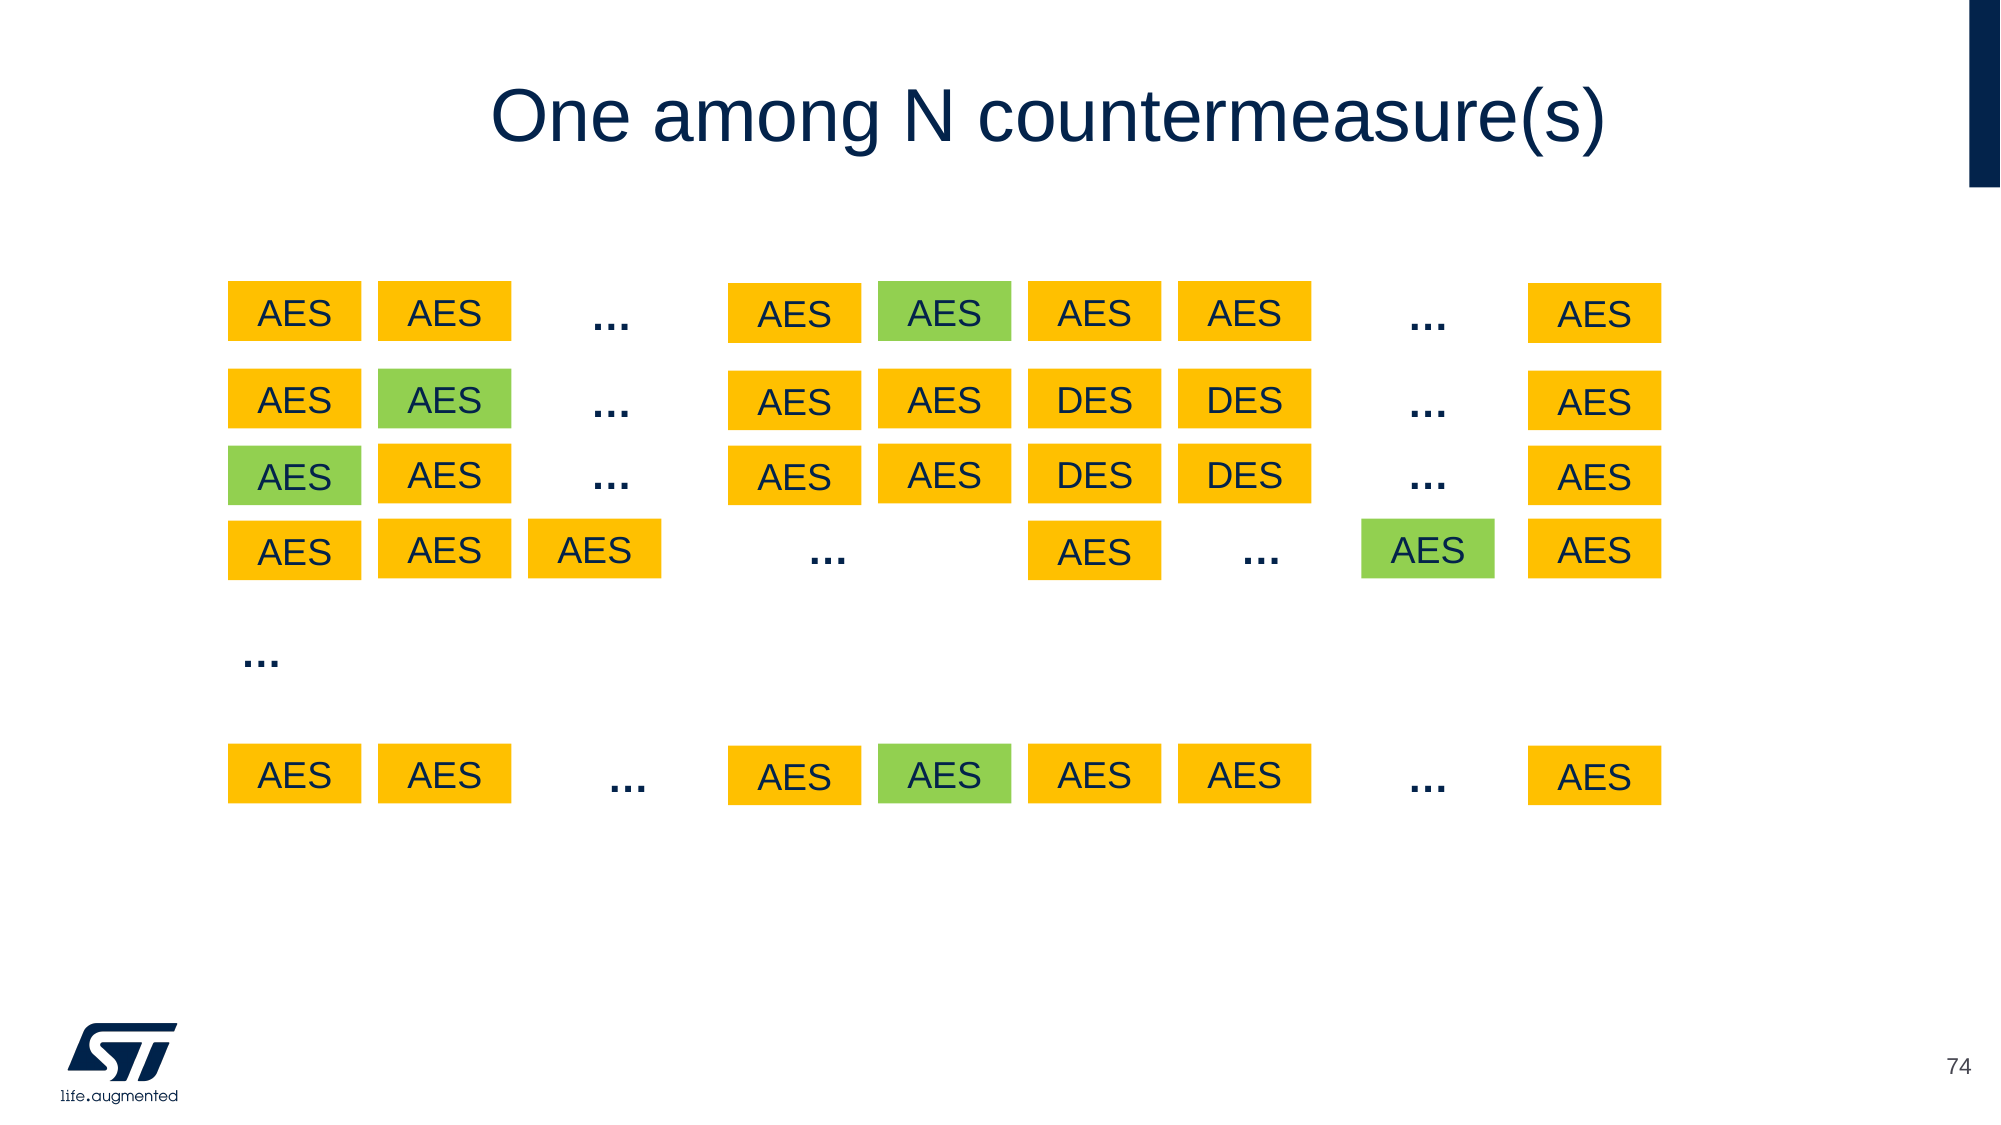

# One among N countermeasure(s)
AES
AES
…
AES
AES
AES
…
AES
AES
AES
AES
AES
DES
DES
AES
AES
…
…
…
…
AES
AES
DES
DES
AES
AES
AES
…
…
AES
AES
AES
AES
AES
AES
…
AES
AES
AES
AES
AES
AES
AES
…
…

74